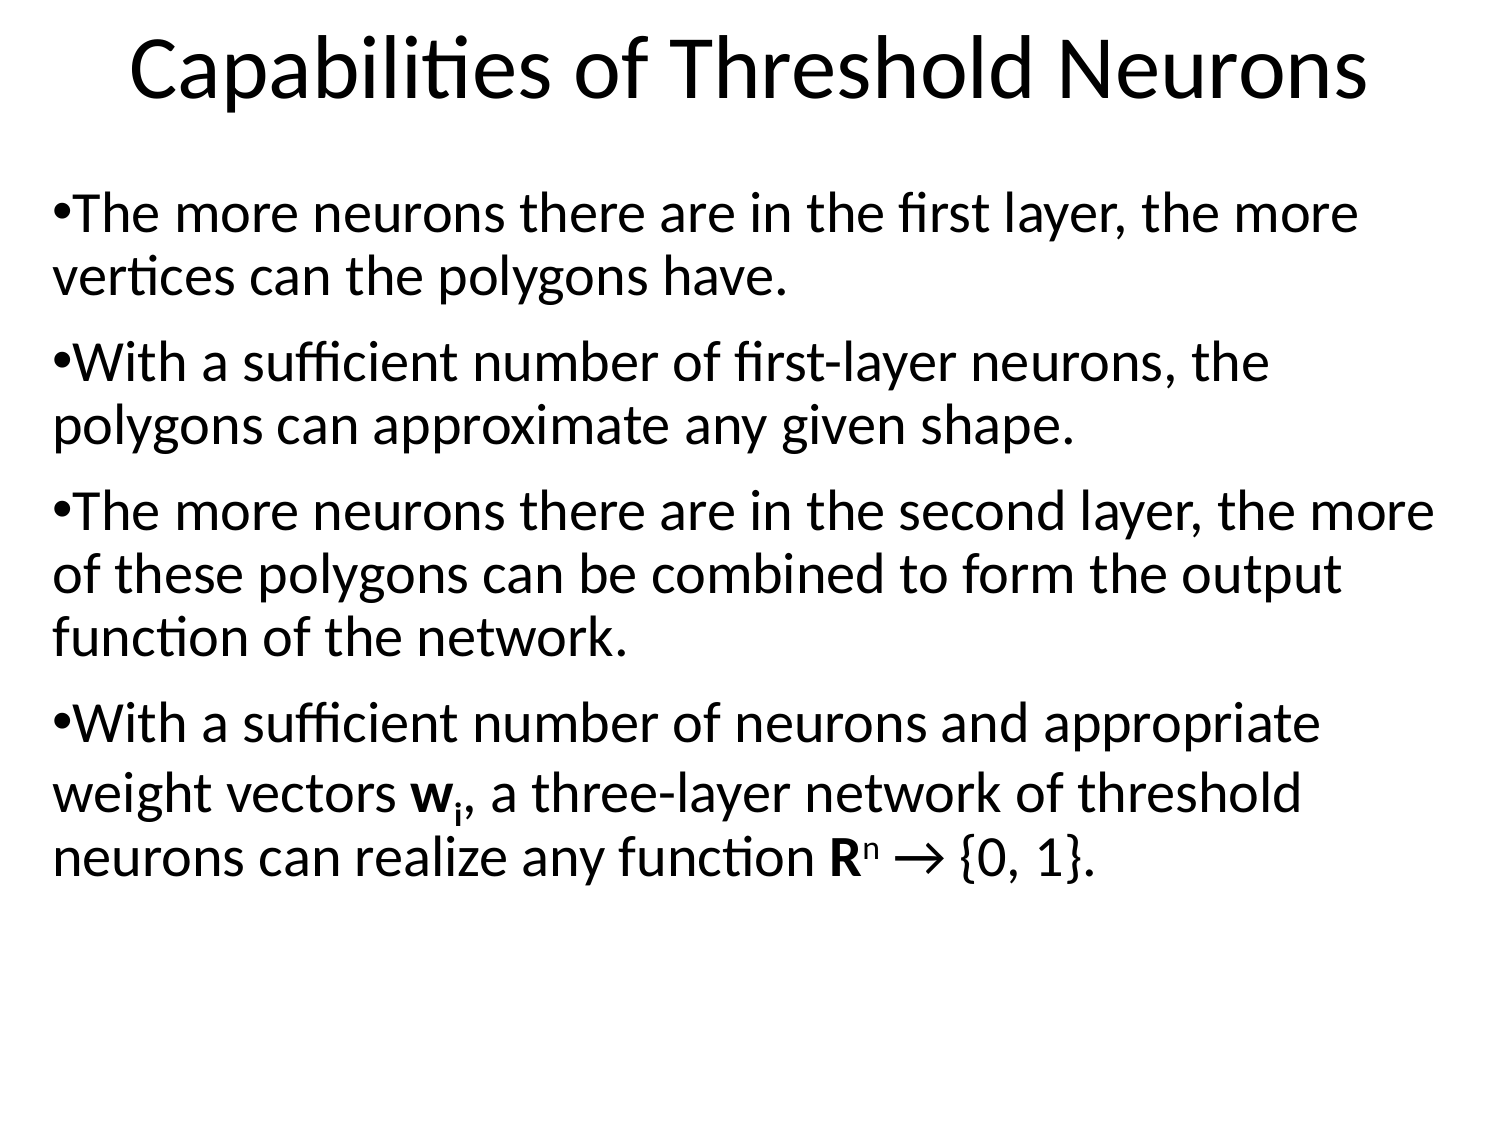

# Capabilities of Threshold Neurons
The more neurons there are in the first layer, the more vertices can the polygons have.
With a sufficient number of first-layer neurons, the polygons can approximate any given shape.
The more neurons there are in the second layer, the more of these polygons can be combined to form the output function of the network.
With a sufficient number of neurons and appropriate weight vectors wi, a three-layer network of threshold neurons can realize any function Rn → {0, 1}.